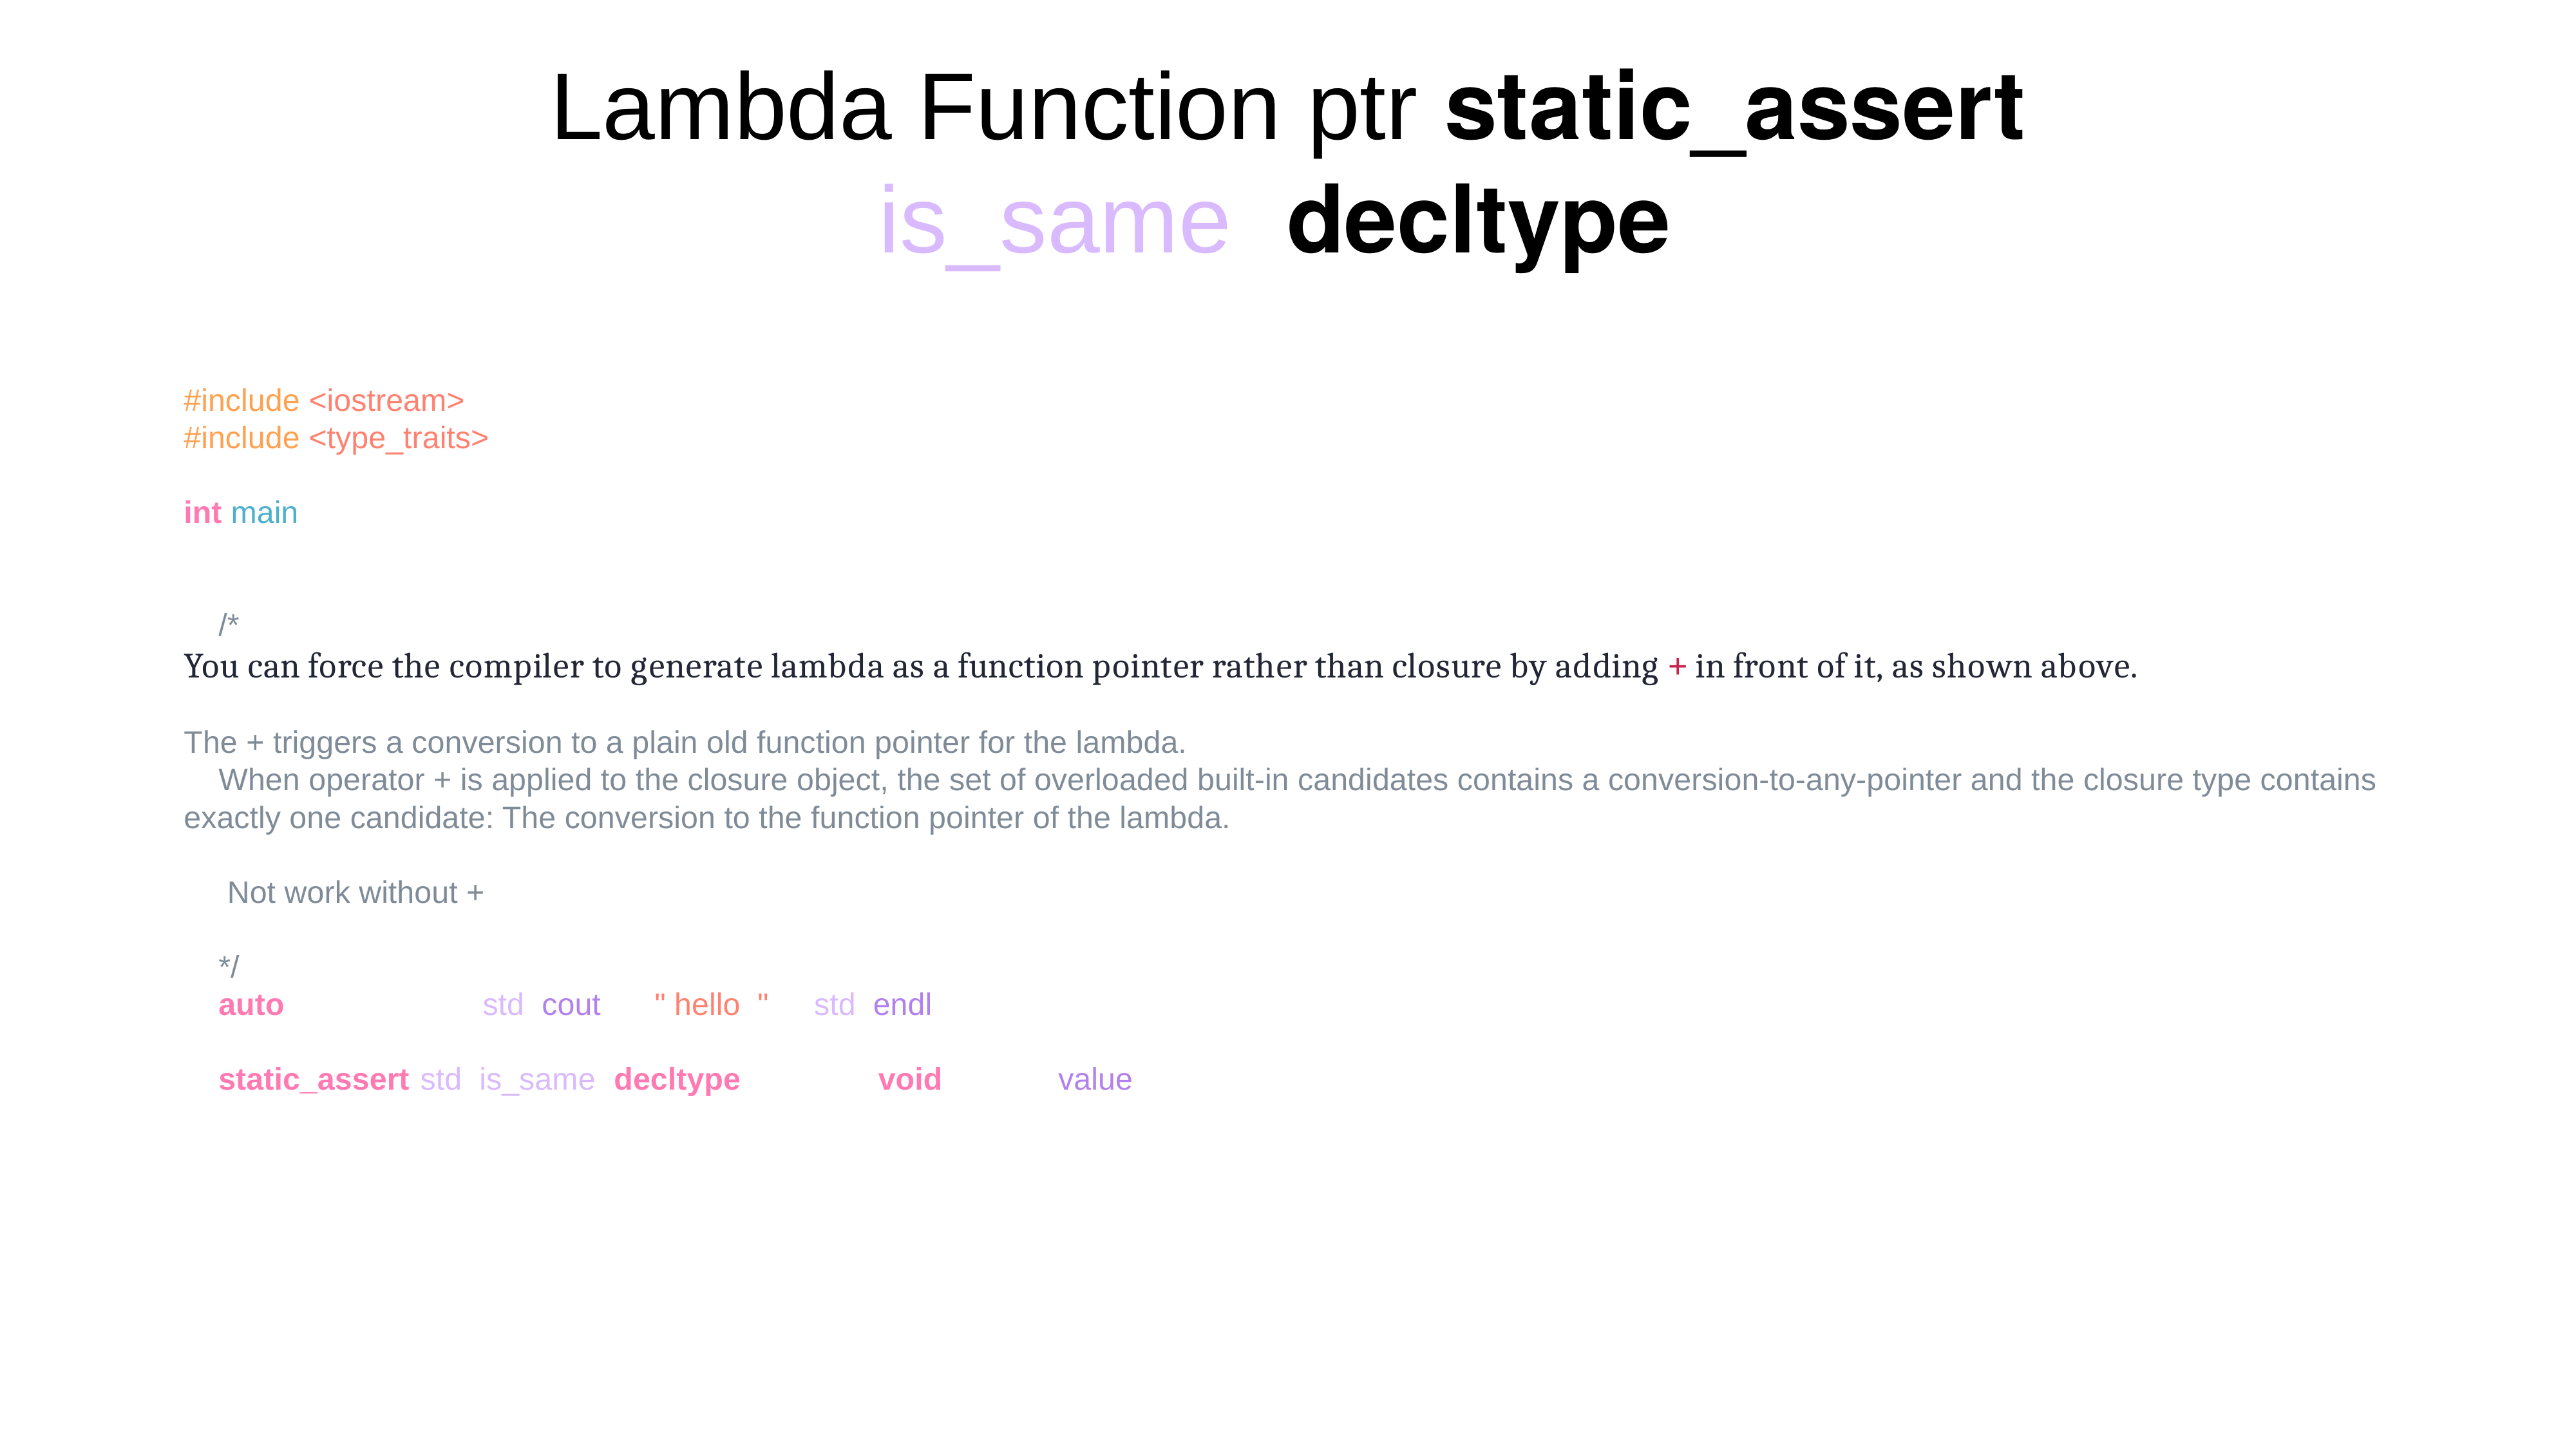

# Lambda Function ptr static_assert is_same<decltype
#include <iostream>
#include <type_traits>

int main()
{

    /*
You can force the compiler to generate lambda as a function pointer rather than closure by adding + in front of it, as shown above.

The + triggers a conversion to a plain old function pointer for the lambda.
    When operator + is applied to the closure object, the set of overloaded built-in candidates contains a conversion-to-any-pointer and the closure type contains exactly one candidate: The conversion to the function pointer of the lambda.

     Not work without +

    */
    auto funcPtr = +[] {std::cout << " hello  "<< std::endl;};

    static_assert(std::is_same<decltype(funcPtr), void (*)() > ::value);

    funcPtr();
}